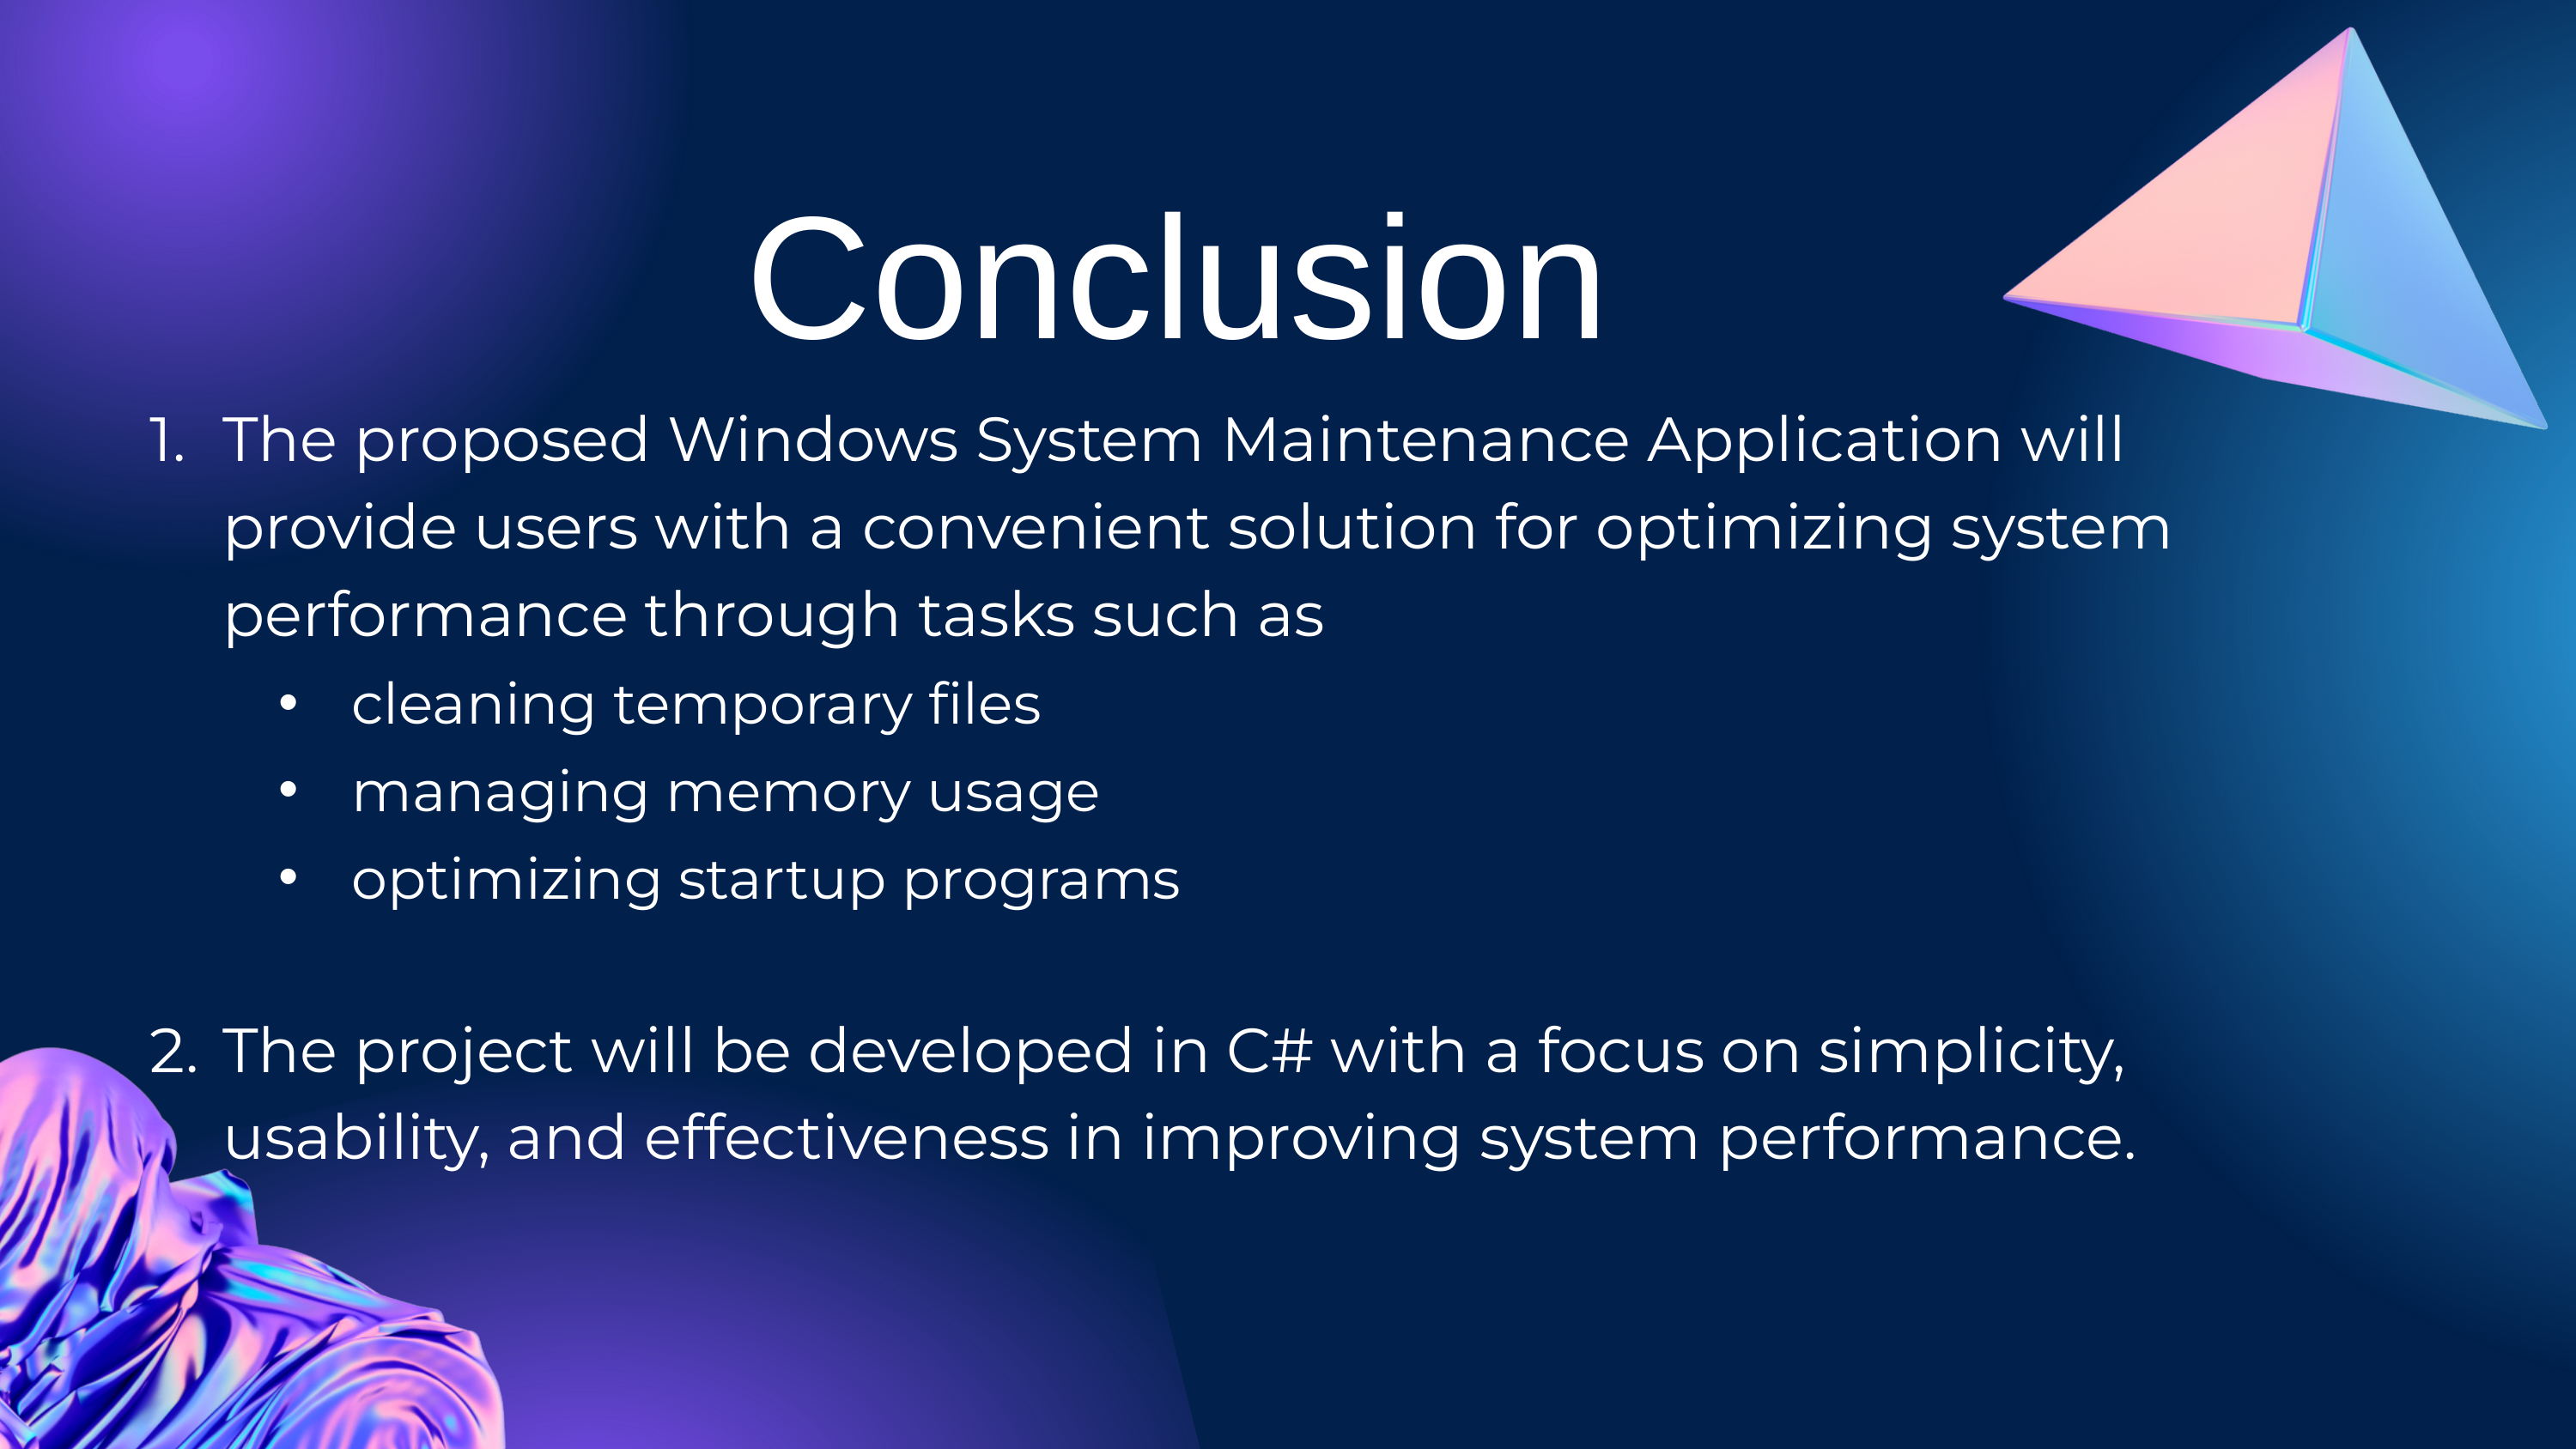

Conclusion
The proposed Windows System Maintenance Application will provide users with a convenient solution for optimizing system performance through tasks such as
cleaning temporary files
managing memory usage
optimizing startup programs

The project will be developed in C# with a focus on simplicity, usability, and effectiveness in improving system performance.